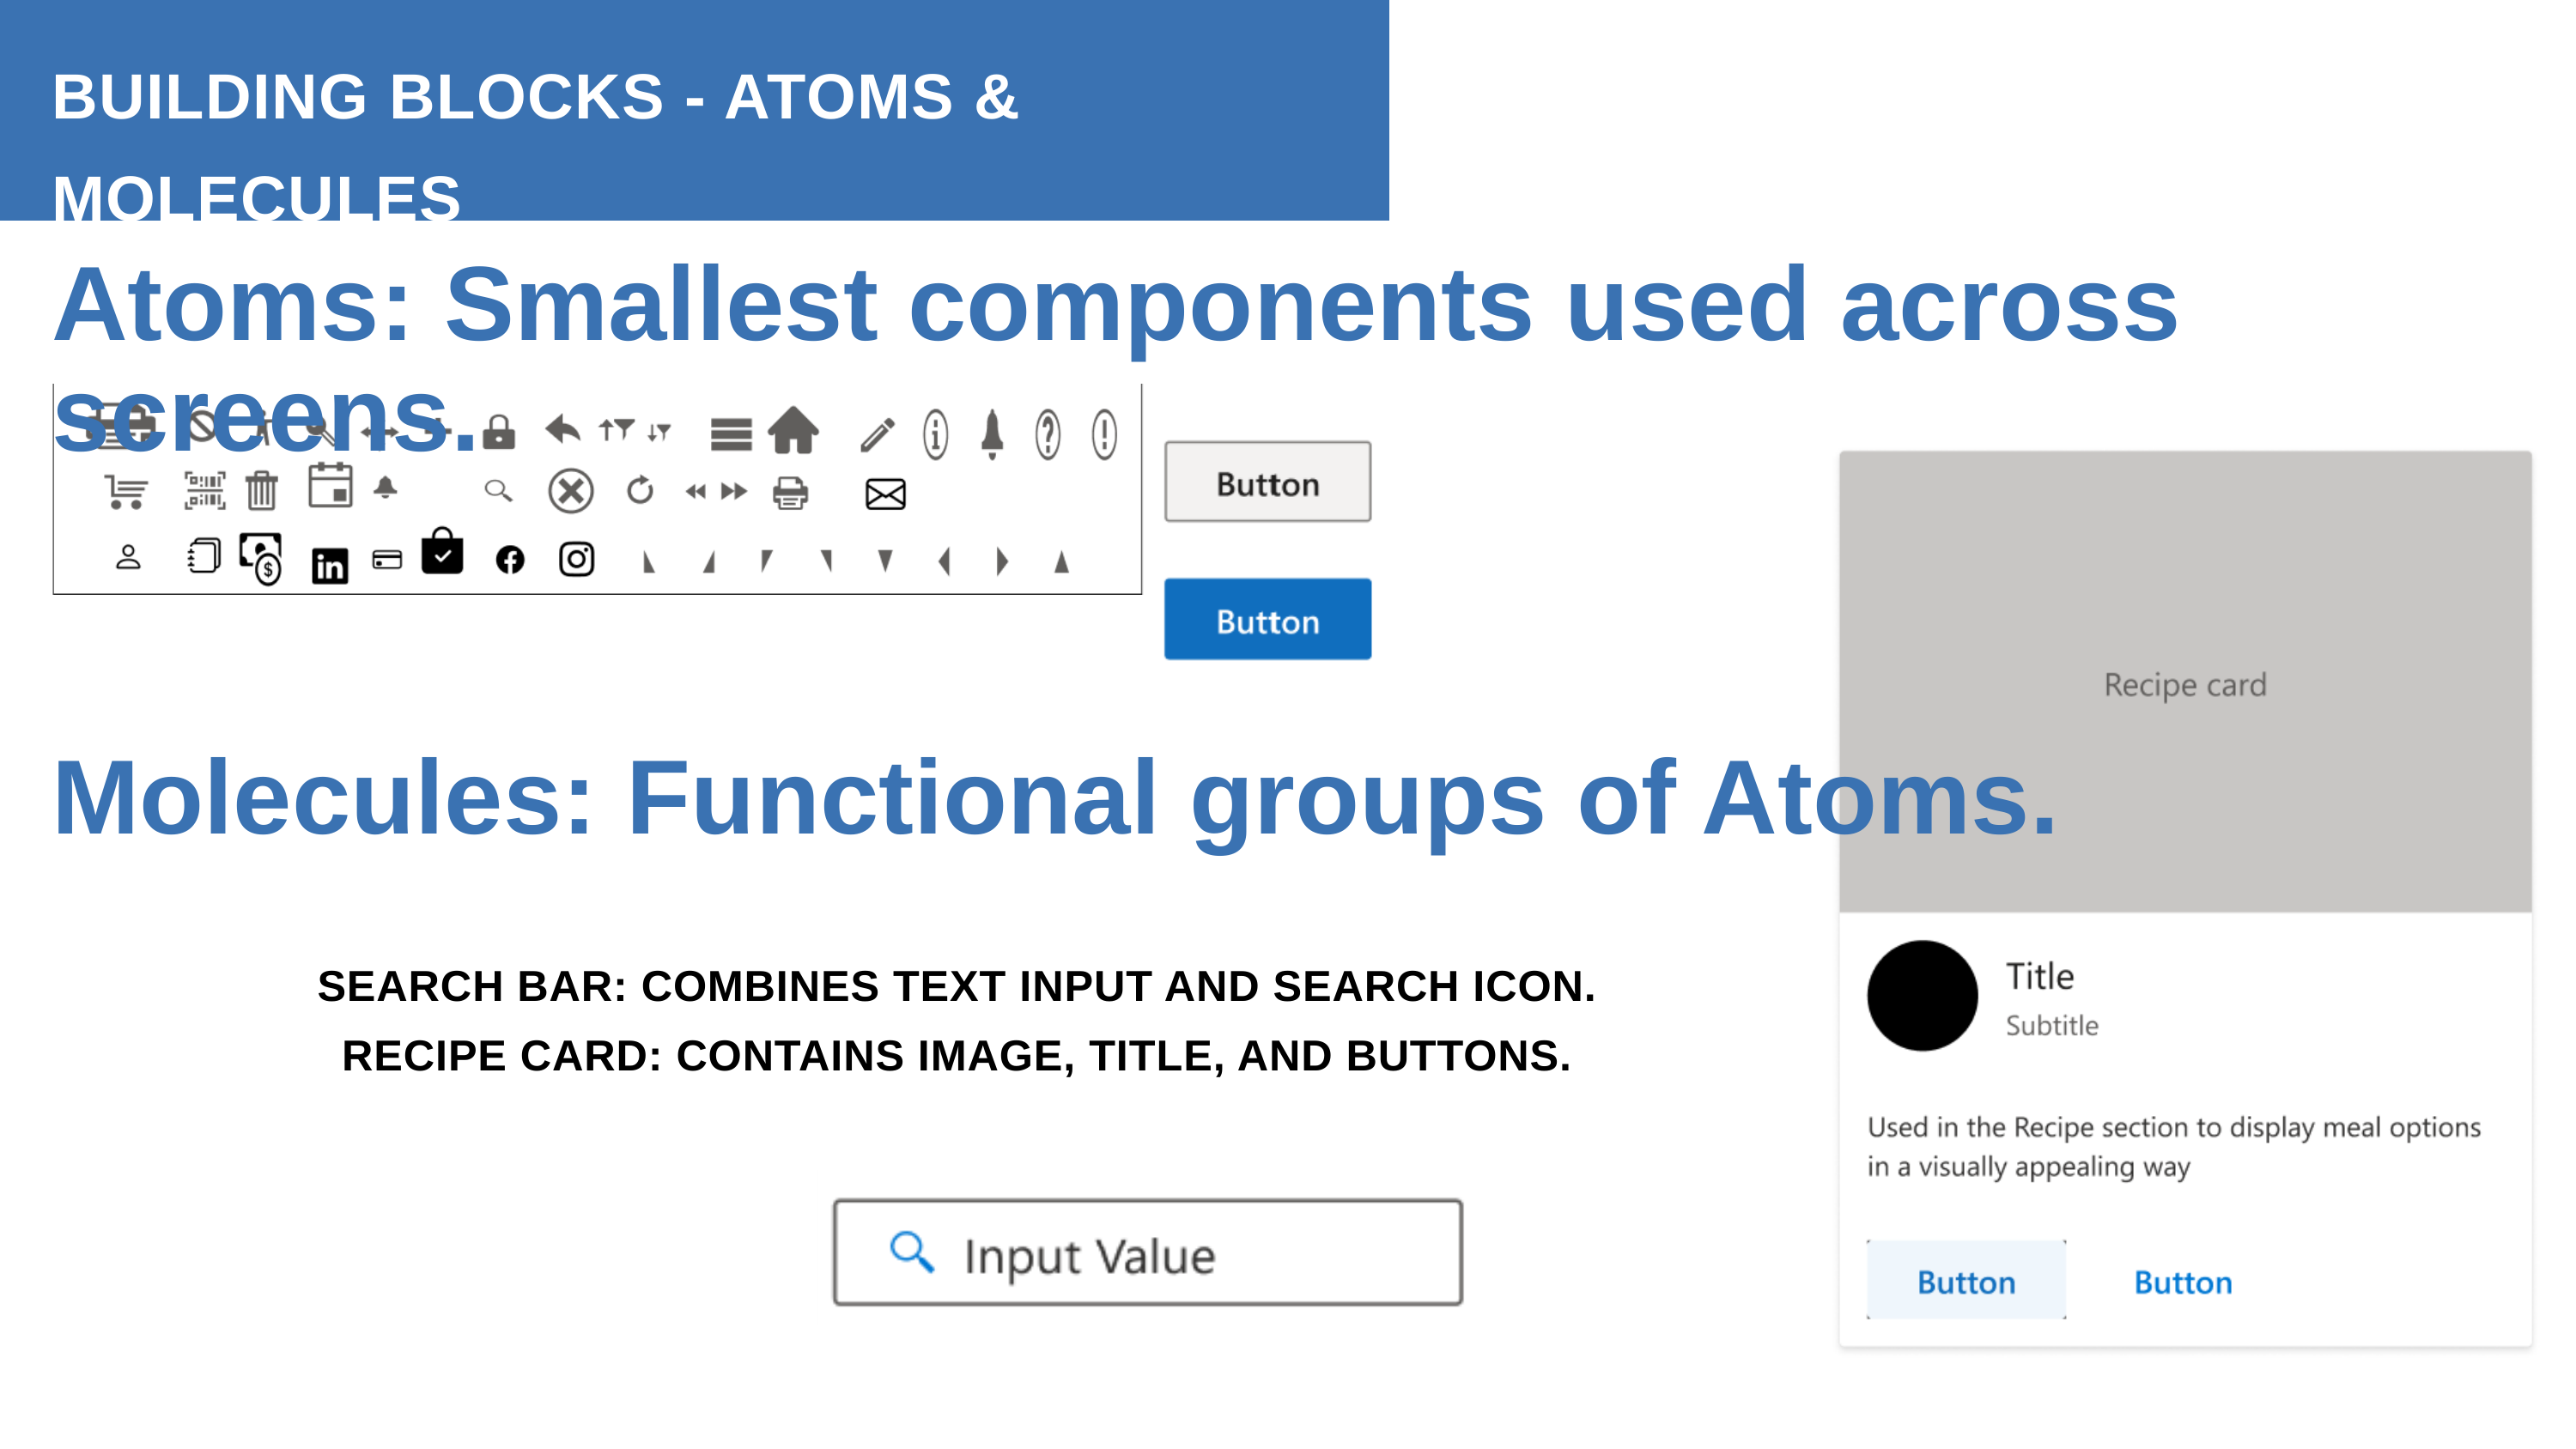

BUILDING BLOCKS - ATOMS & MOLECULES
Atoms: Smallest components used across screens.

Molecules: Functional groups of Atoms.
SEARCH BAR: COMBINES TEXT INPUT AND SEARCH ICON.
RECIPE CARD: CONTAINS IMAGE, TITLE, AND BUTTONS.